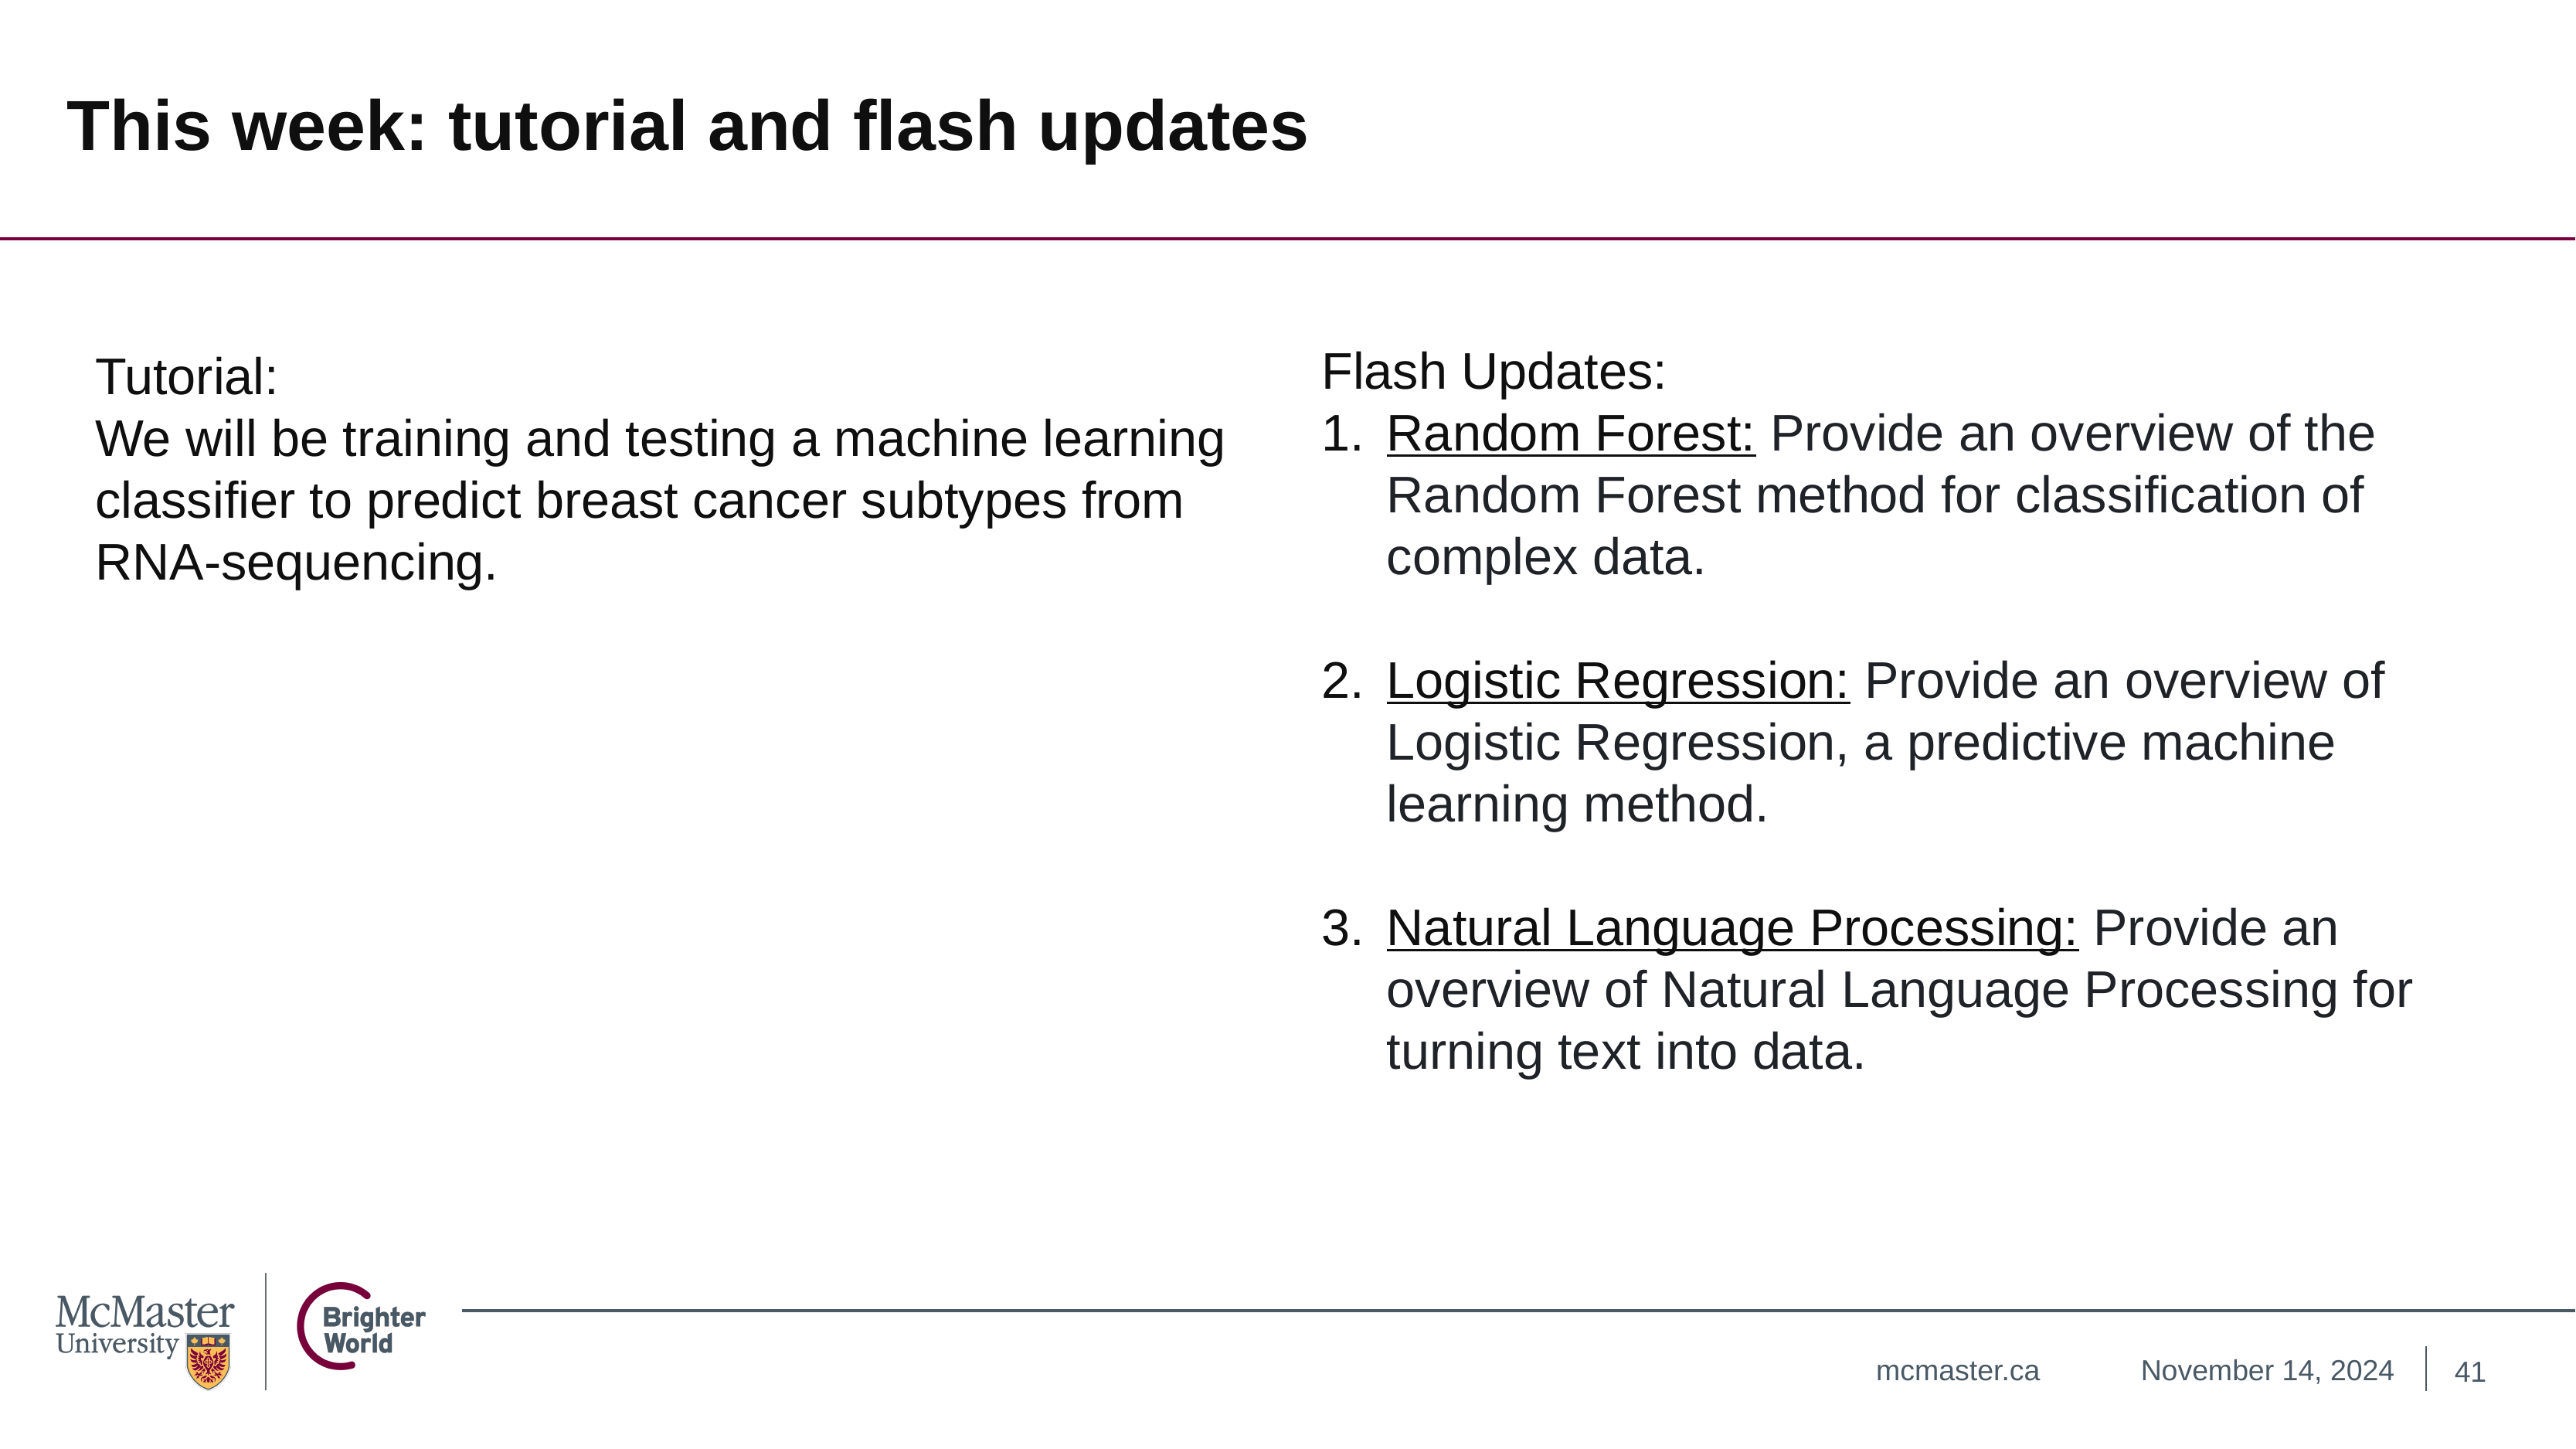

This week: tutorial and flash updates
Flash Updates:
Random Forest: Provide an overview of the Random Forest method for classification of complex data.
Logistic Regression: Provide an overview of Logistic Regression, a predictive machine learning method.
Natural Language Processing: Provide an overview of Natural Language Processing for turning text into data.

Tutorial:
We will be training and testing a machine learning classifier to predict breast cancer subtypes from RNA-sequencing.
41
November 14, 2024